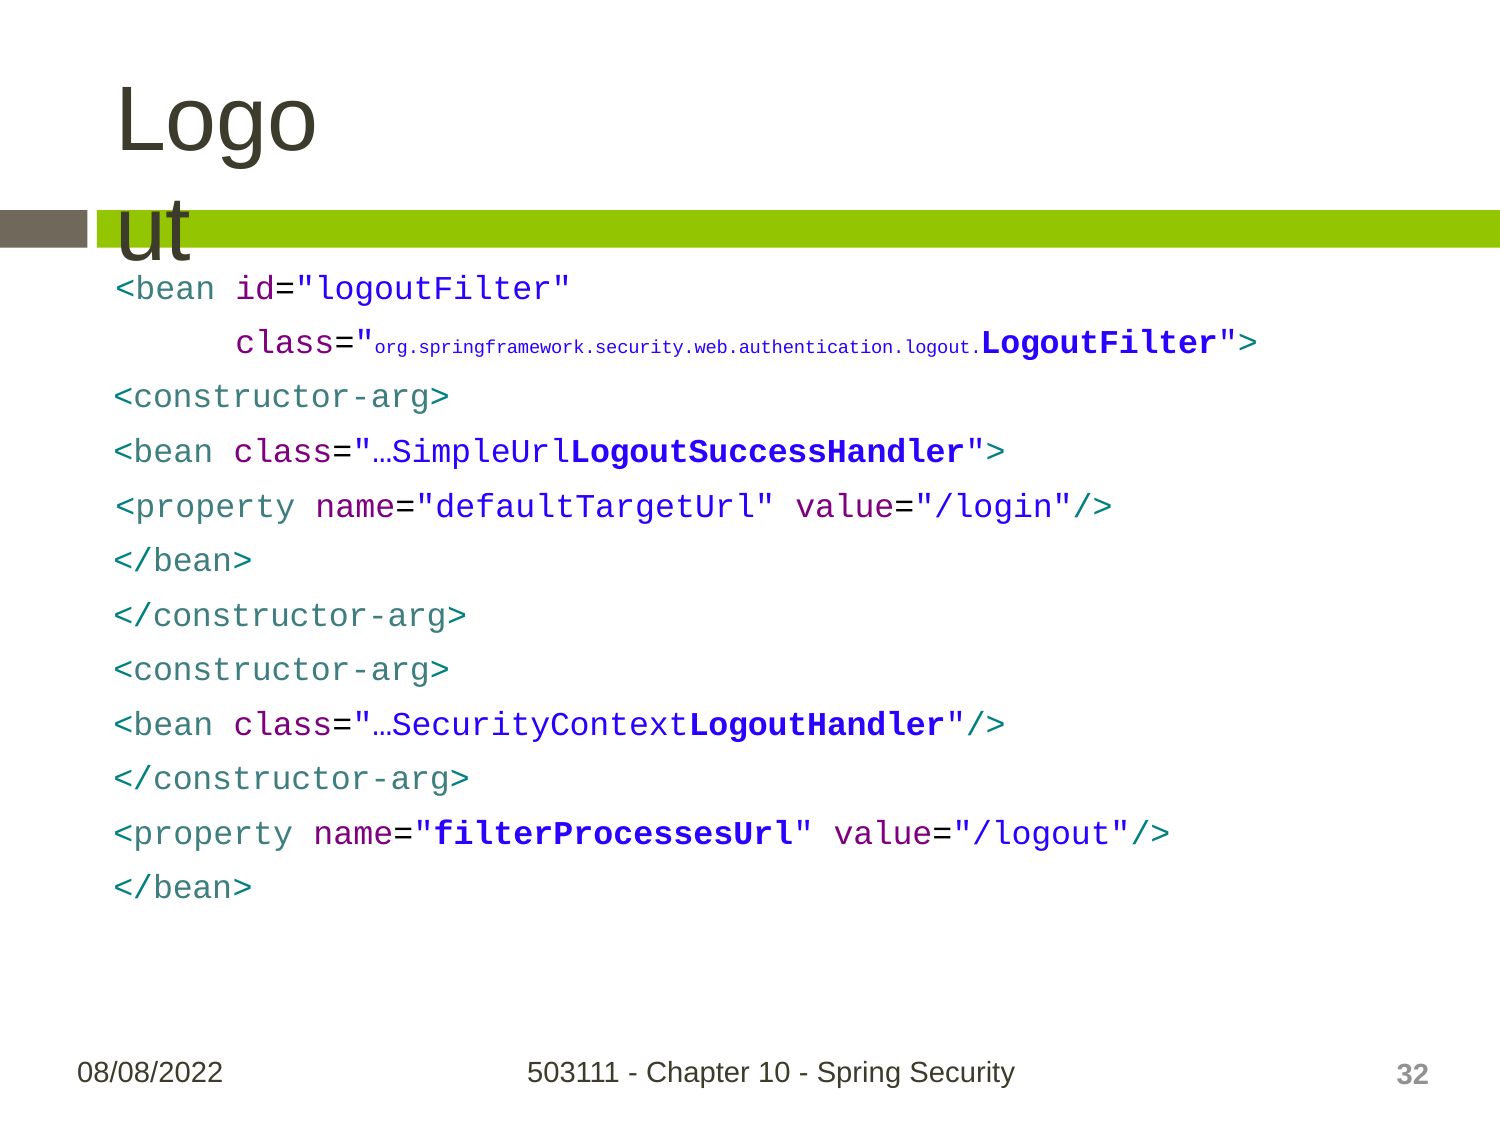

# Logout
<bean id="logoutFilter" class="org.springframework.security.web.authentication.logout.LogoutFilter">
<constructor-arg>
<bean class="…SimpleUrlLogoutSuccessHandler">
<property name="defaultTargetUrl" value="/login"/>
</bean>
</constructor-arg>
<constructor-arg>
<bean class="…SecurityContextLogoutHandler"/>
</constructor-arg>
<property name="filterProcessesUrl" value="/logout"/>
</bean>
32
08/08/2022
503111 - Chapter 10 - Spring Security